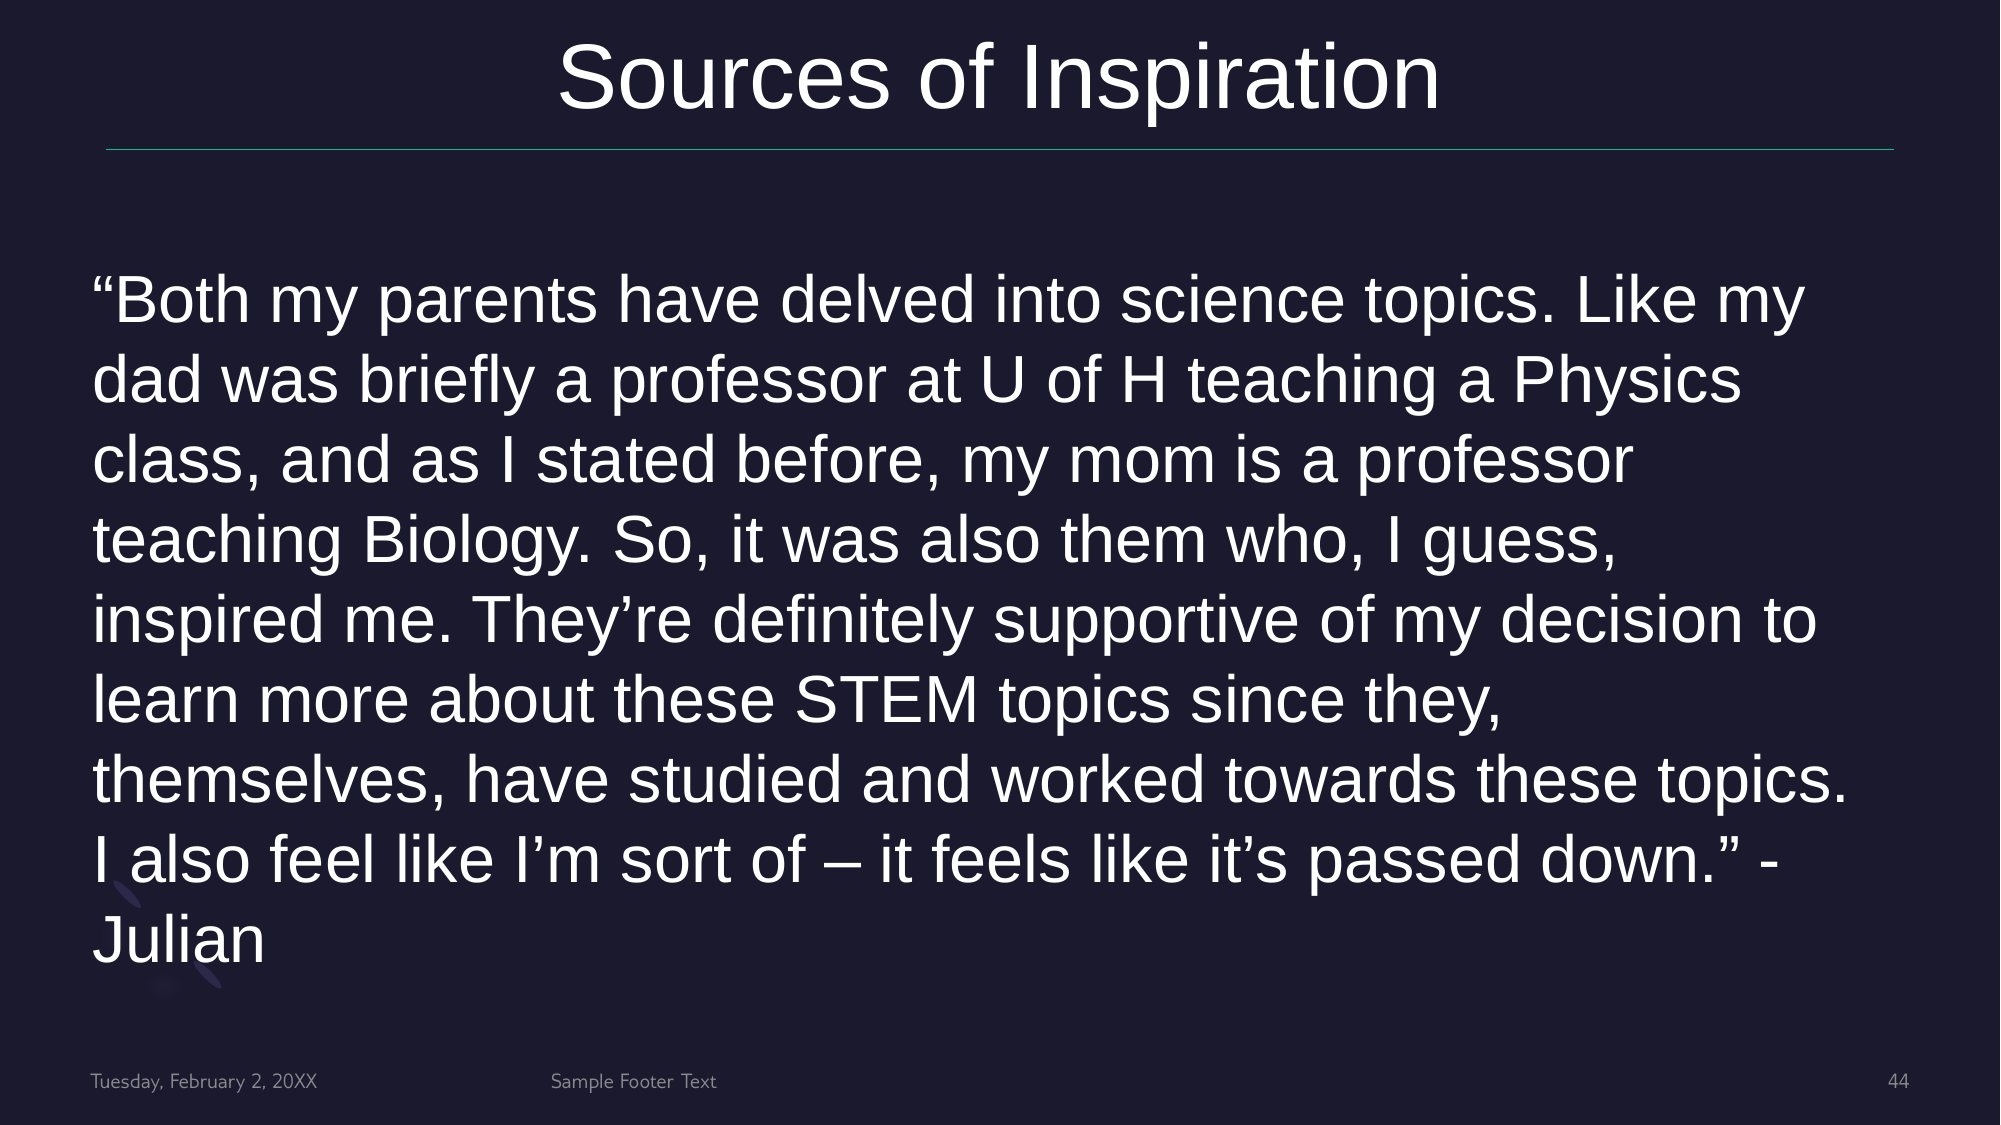

# Sources of Inspiration
“Both my parents have delved into science topics. Like my dad was briefly a professor at U of H teaching a Physics class, and as I stated before, my mom is a professor teaching Biology. So, it was also them who, I guess, inspired me. They’re definitely supportive of my decision to learn more about these STEM topics since they, themselves, have studied and worked towards these topics. I also feel like I’m sort of – it feels like it’s passed down.” - Julian

Tuesday, February 2, 20XX
Sample Footer Text
44